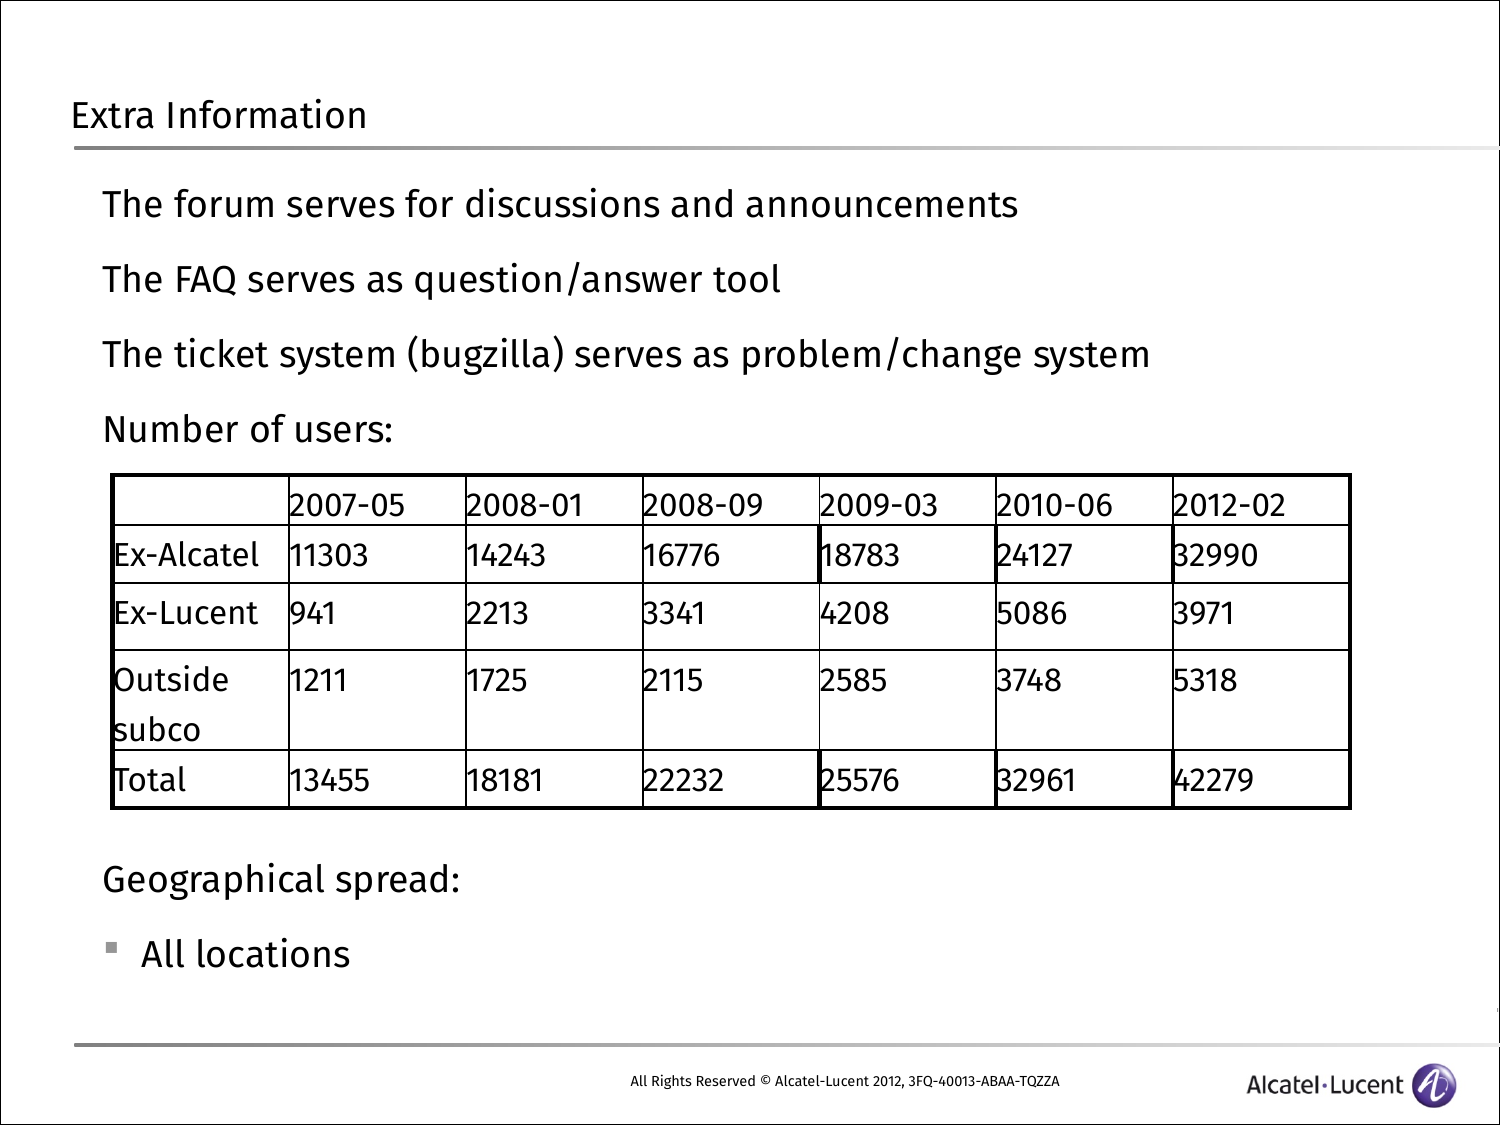

# Extra Information
The forum serves for discussions and announcements
The FAQ serves as question/answer tool
The ticket system (bugzilla) serves as problem/change system
Number of users:

Geographical spread:
All locations

|  | 2007-05 | 2008-01 | 2008-09 | 2009-03 | 2010-06 | 2012-02 |
| --- | --- | --- | --- | --- | --- | --- |
| Ex-Alcatel | 11303 | 14243 | 16776 | 18783 | 24127 | 32990 |
| Ex-Lucent | 941 | 2213 | 3341 | 4208 | 5086 | 3971 |
| Outside subco | 1211 | 1725 | 2115 | 2585 | 3748 | 5318 |
| Total | 13455 | 18181 | 22232 | 25576 | 32961 | 42279 |